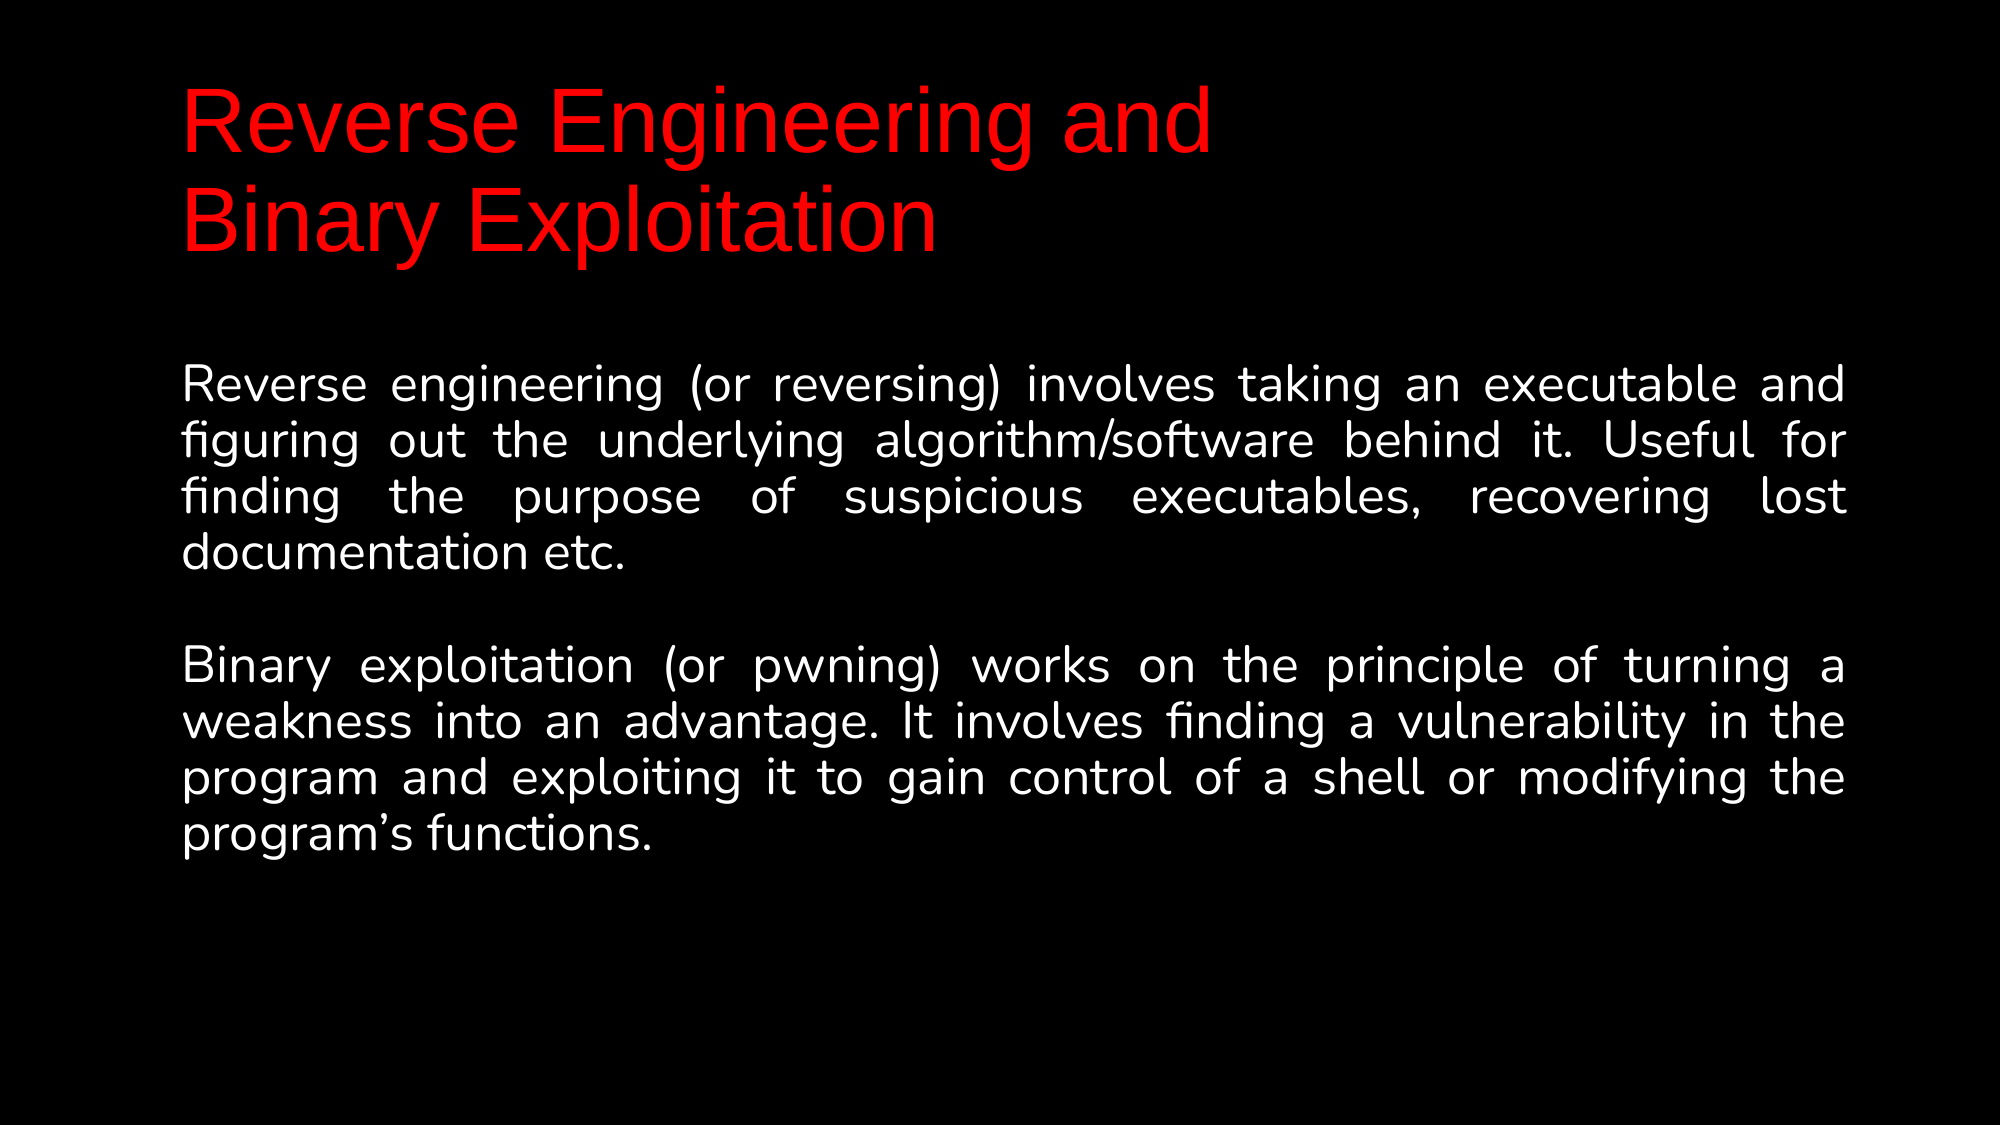

# Reverse Engineering and
Binary Exploitation
Reverse engineering (or reversing) involves taking an executable and figuring out the underlying algorithm/software behind it. Useful for finding the purpose of suspicious executables, recovering lost documentation etc.

Binary exploitation (or pwning) works on the principle of turning a weakness into an advantage. It involves finding a vulnerability in the program and exploiting it to gain control of a shell or modifying the program’s functions.